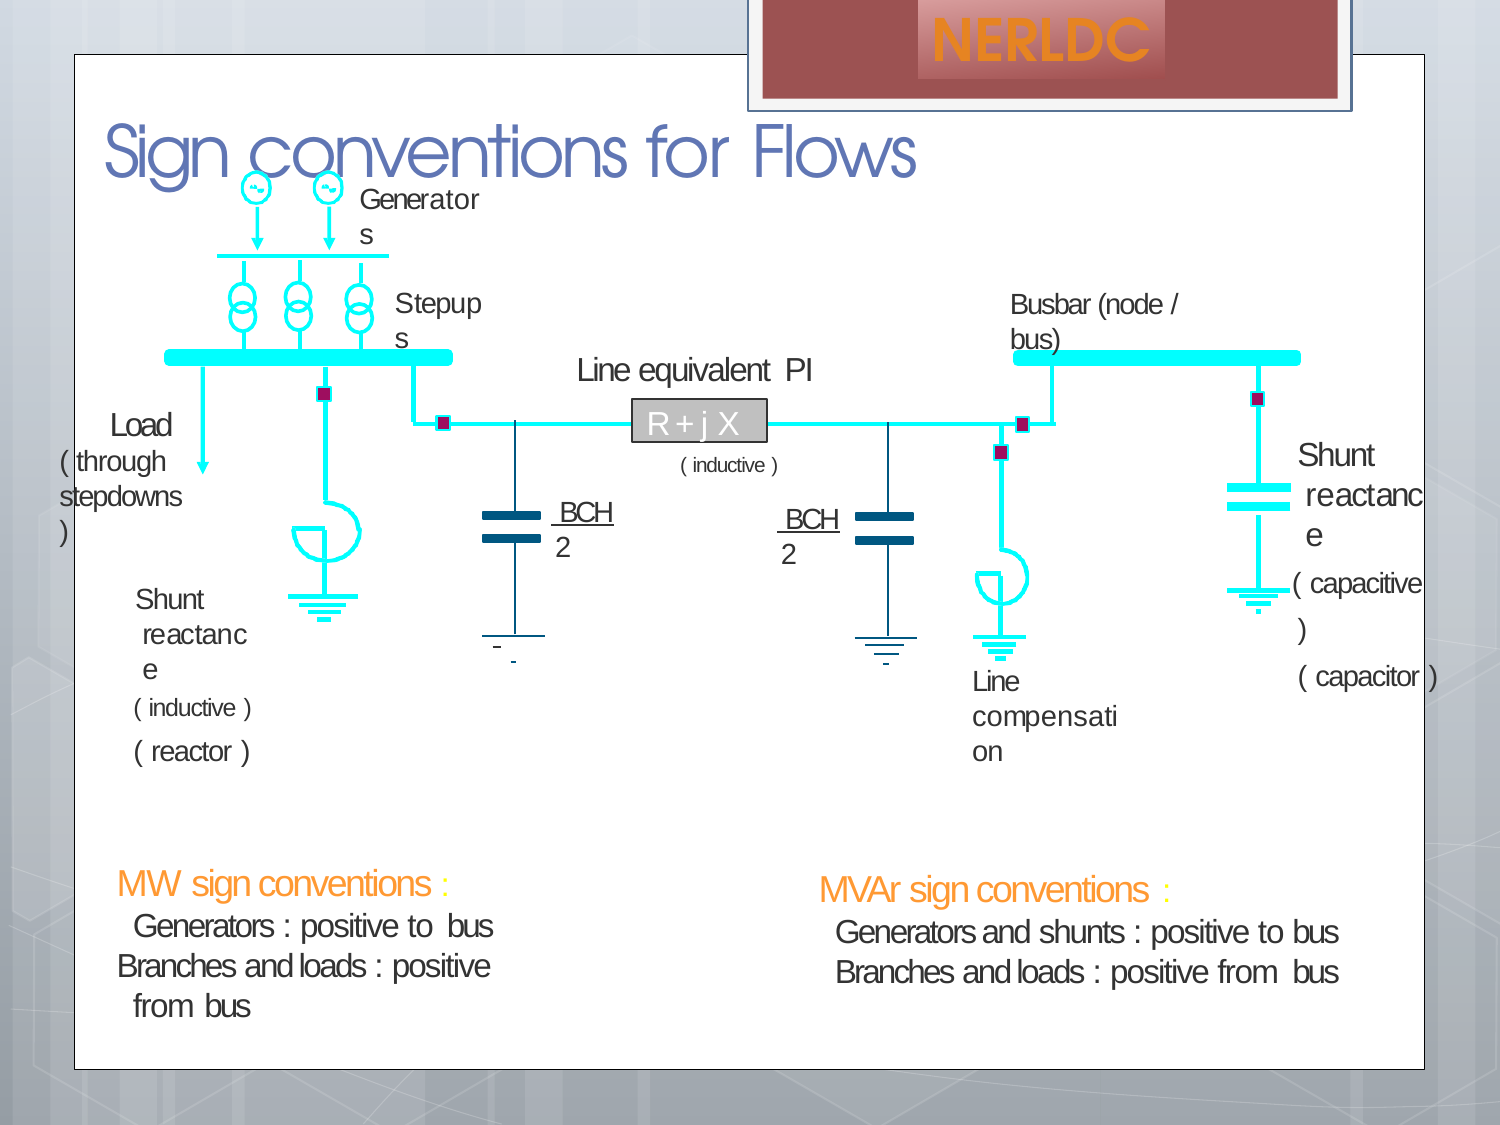

NERLDC
# Sign conventions for Flows

Generators

Stepups
Busbar (node / bus)

Line equivalent PI

R + j X

Load
( through
stepdowns )

Shunt  reactance
( capacitive )  ( capacitor )

( inductive )

 BCH
 BCH

2

2

Shunt  reactance
( inductive )
( reactor )

Line  compensation

MW sign conventions :  Generators : positive to bus
Branches and loads : positive from bus
MVAr sign conventions :
Generators and shunts : positive to bus  Branches and loads : positive from bus